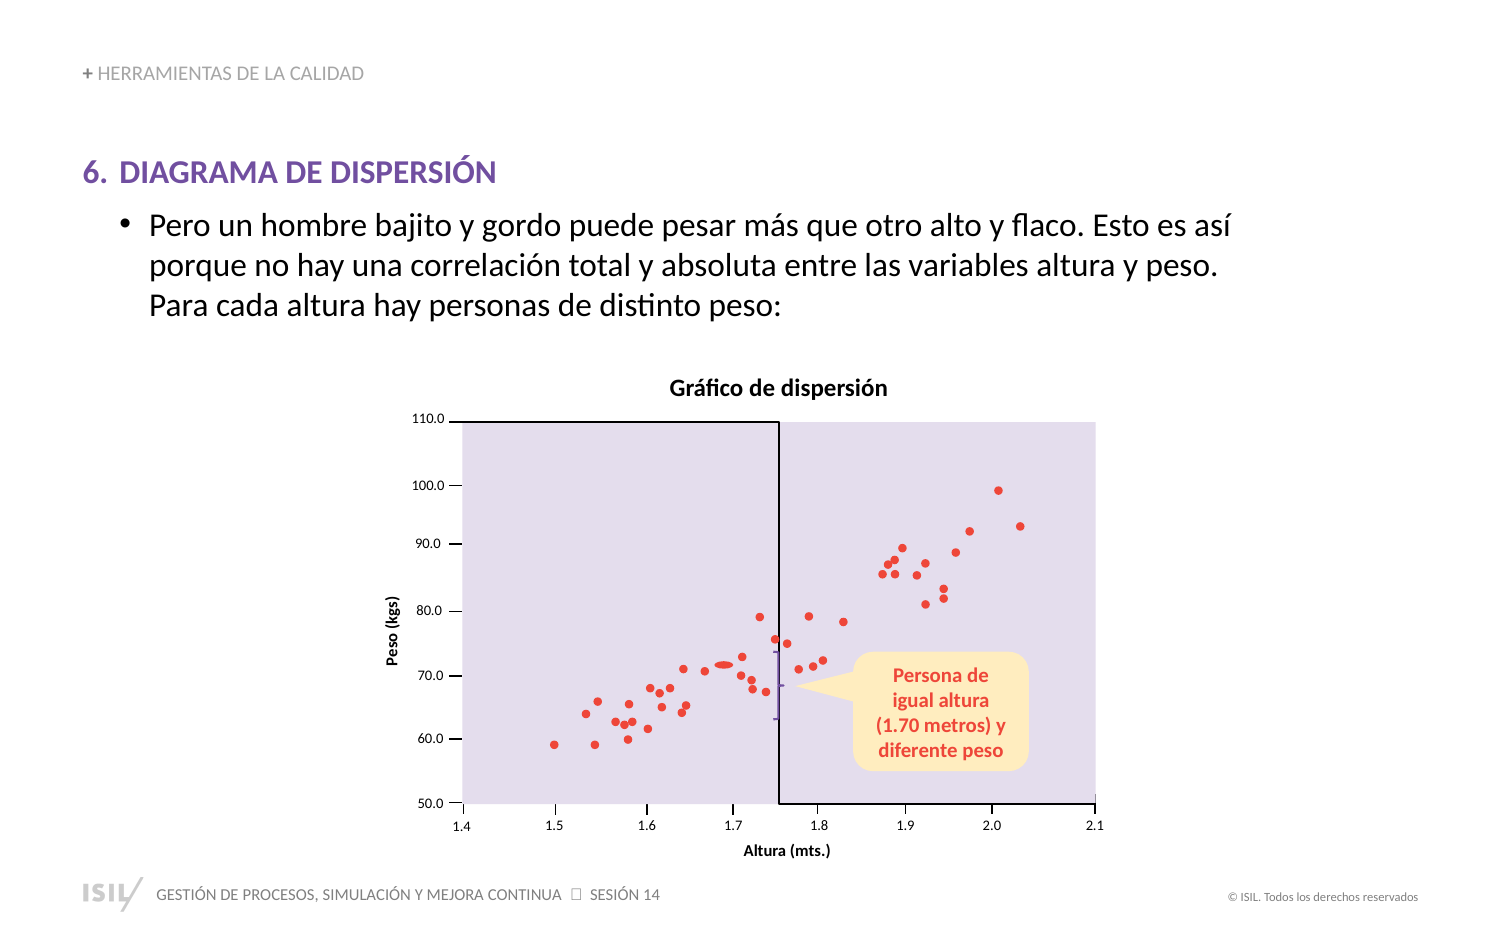

+ HERRAMIENTAS DE LA CALIDAD

DIAGRAMA DE DISPERSIÓN
Pero un hombre bajito y gordo puede pesar más que otro alto y flaco. Esto es así porque no hay una correlación total y absoluta entre las variables altura y peso. Para cada altura hay personas de distinto peso:
Gráfico de dispersión
110.0

100.0

90.0

80.0

Peso (kgs)

70.0

60.0

50.0
1.5
1.6
1.7
1.8
1.9
2.0
2.1
1.4
Altura (mts.)

Persona de igual altura (1.70 metros) y diferente peso